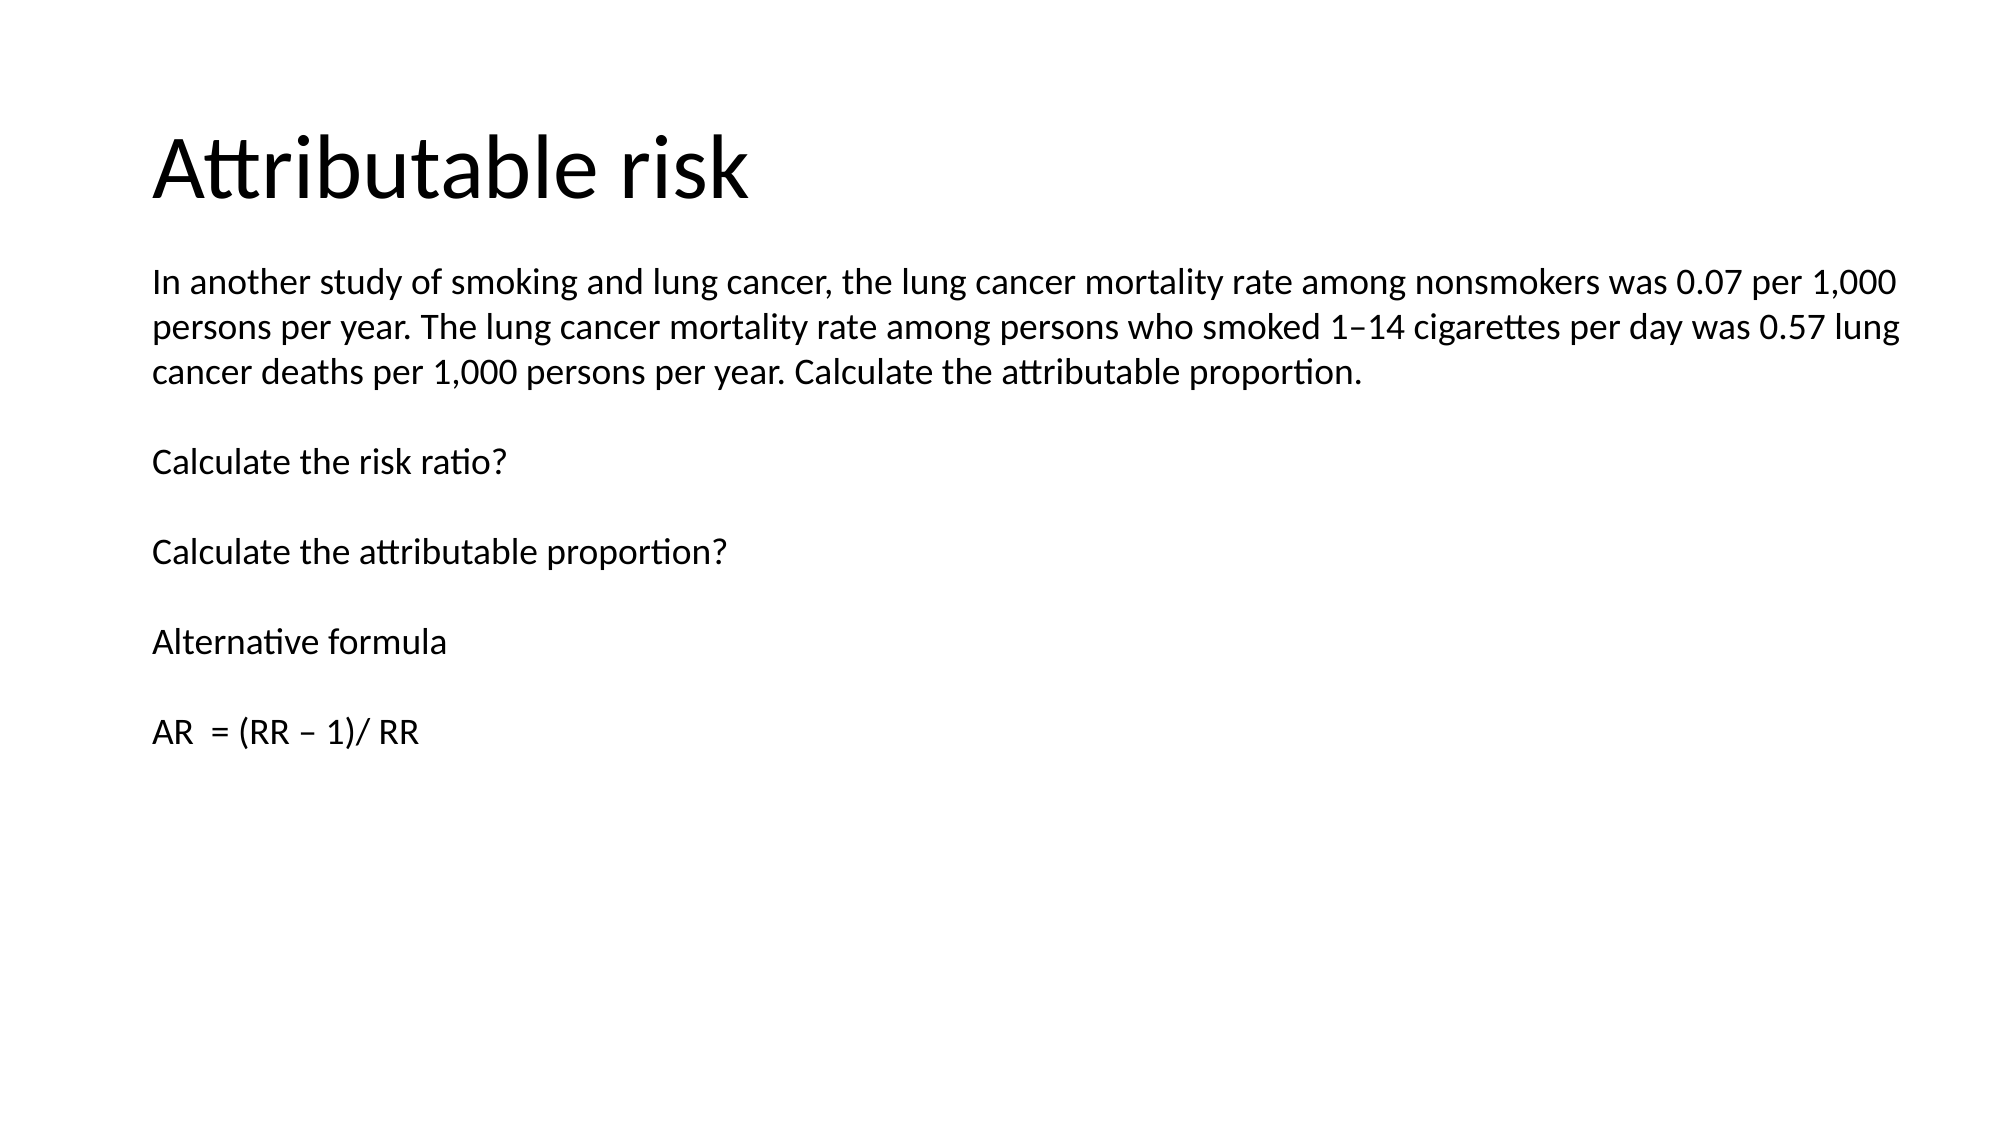

# Attributable risk
In another study of smoking and lung cancer, the lung cancer mortality rate among nonsmokers was 0.07 per 1,000 persons per year. The lung cancer mortality rate among persons who smoked 1–14 cigarettes per day was 0.57 lung cancer deaths per 1,000 persons per year. Calculate the attributable proportion.

Calculate the risk ratio?

Calculate the attributable proportion?

Alternative formula

AR  = (RR – 1)/ RR